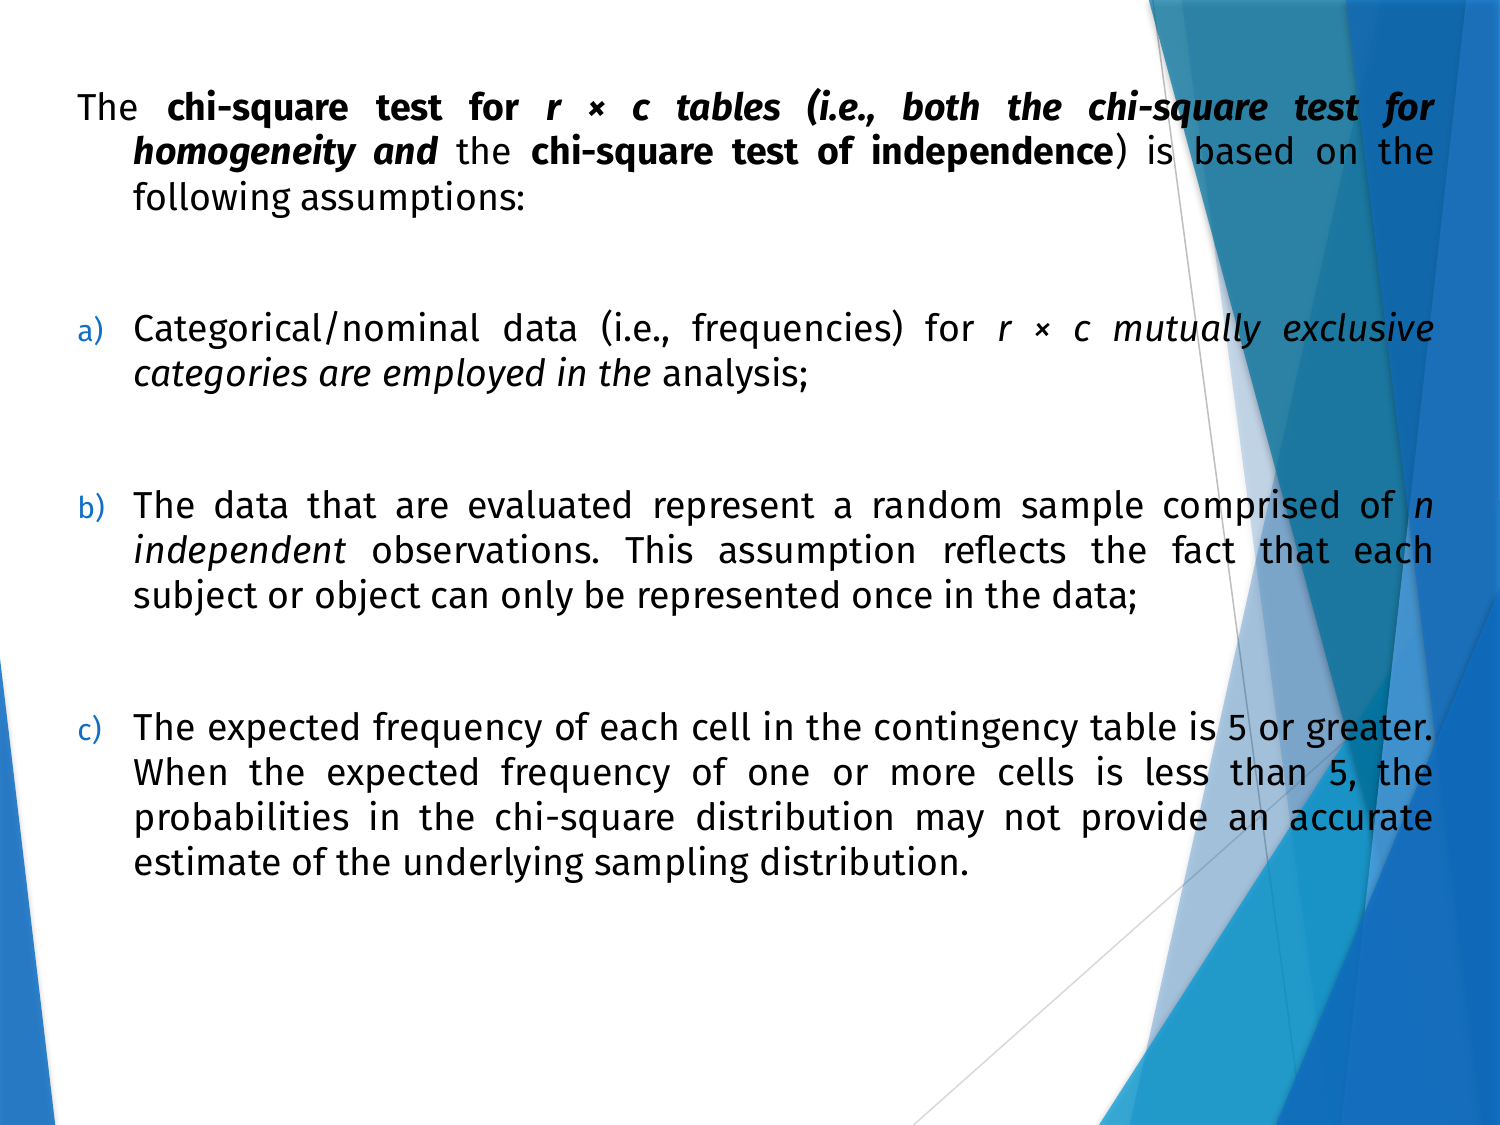

The chi-square test for r × c tables (i.e., both the chi-square test for homogeneity and the chi-square test of independence) is based on the following assumptions:

Categorical/nominal data (i.e., frequencies) for r × c mutually exclusive categories are employed in the analysis;

The data that are evaluated represent a random sample comprised of n independent observations. This assumption reflects the fact that each subject or object can only be represented once in the data;

The expected frequency of each cell in the contingency table is 5 or greater. When the expected frequency of one or more cells is less than 5, the probabilities in the chi-square distribution may not provide an accurate estimate of the underlying sampling distribution.